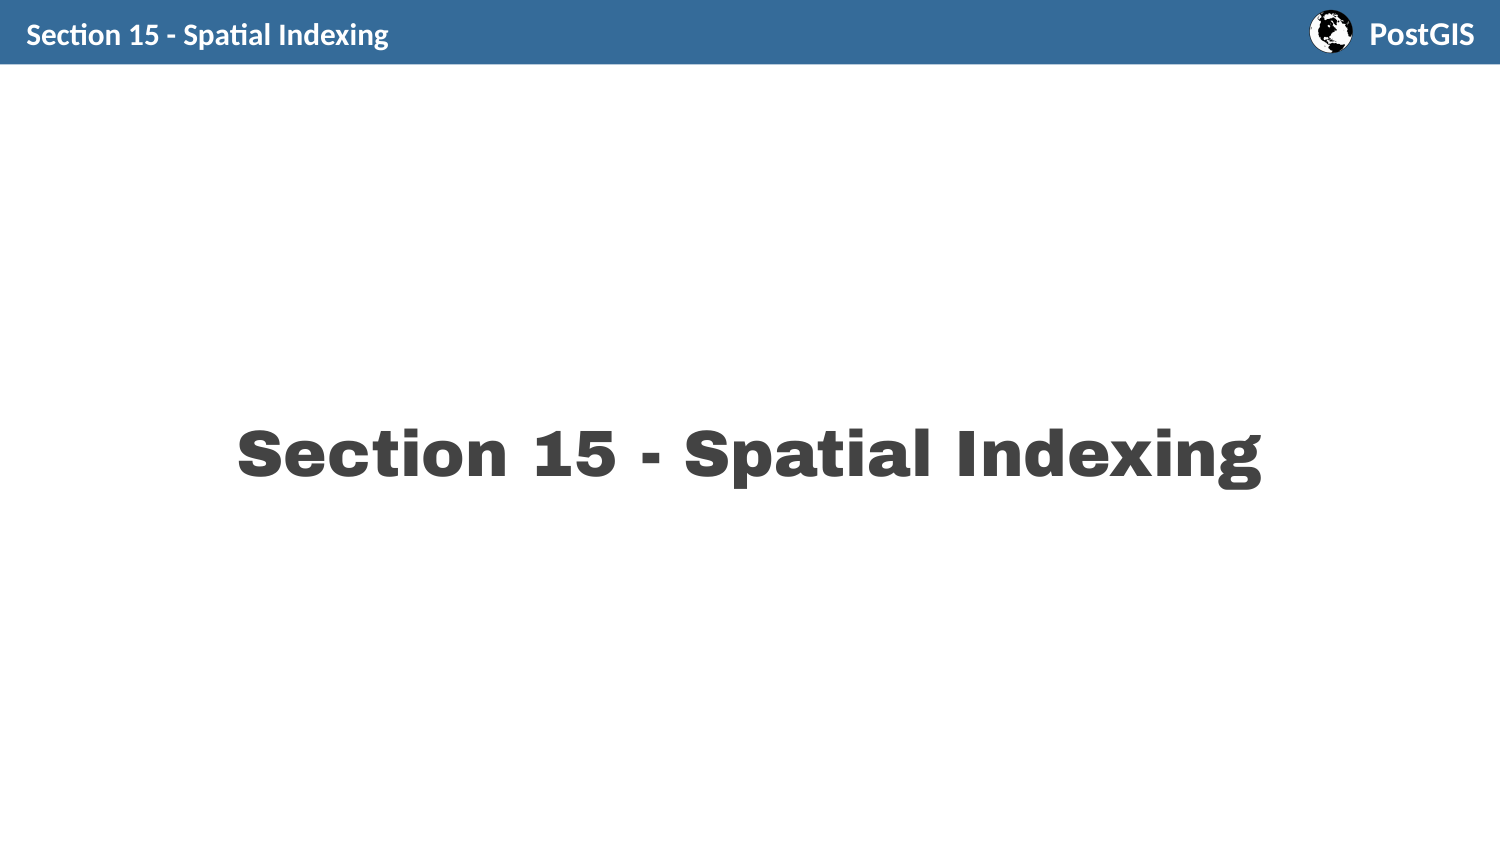

Section 15 - Spatial Indexing
# Section 15 - Spatial Indexing